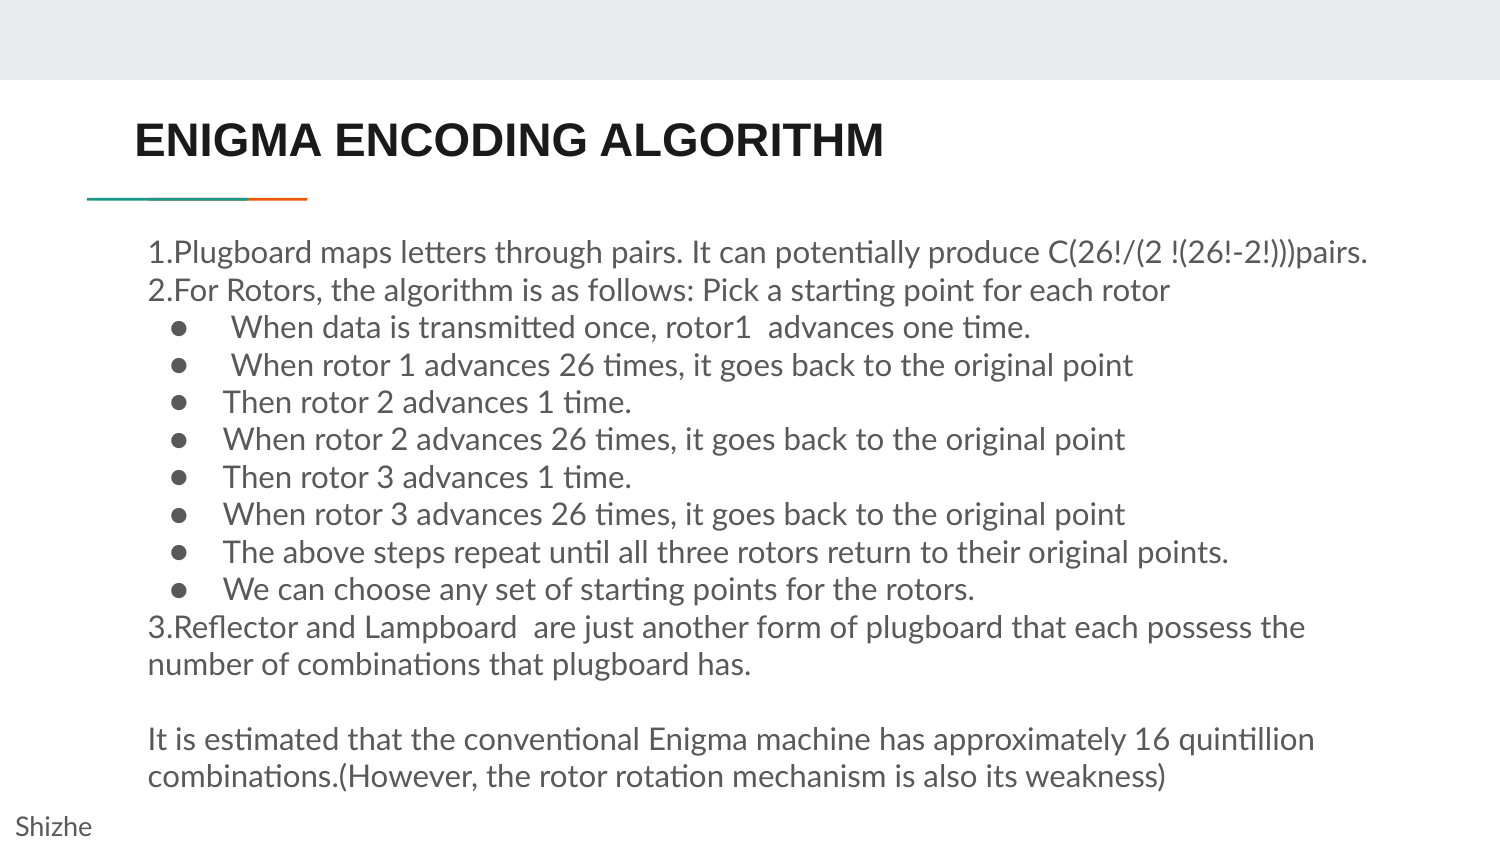

# ENIGMA ENCODING ALGORITHM
1.Plugboard maps letters through pairs. It can potentially produce C(26!/(2 !(26!-2!)))pairs.
2.For Rotors, the algorithm is as follows: Pick a starting point for each rotor
 When data is transmitted once, rotor1  advances one time.
 When rotor 1 advances 26 times, it goes back to the original point
Then rotor 2 advances 1 time.
When rotor 2 advances 26 times, it goes back to the original point
Then rotor 3 advances 1 time.
When rotor 3 advances 26 times, it goes back to the original point
The above steps repeat until all three rotors return to their original points.
We can choose any set of starting points for the rotors.
3.Reflector and Lampboard  are just another form of plugboard that each possess the number of combinations that plugboard has.

It is estimated that the conventional Enigma machine has approximately 16 quintillion combinations.(However, the rotor rotation mechanism is also its weakness)
Shizhe